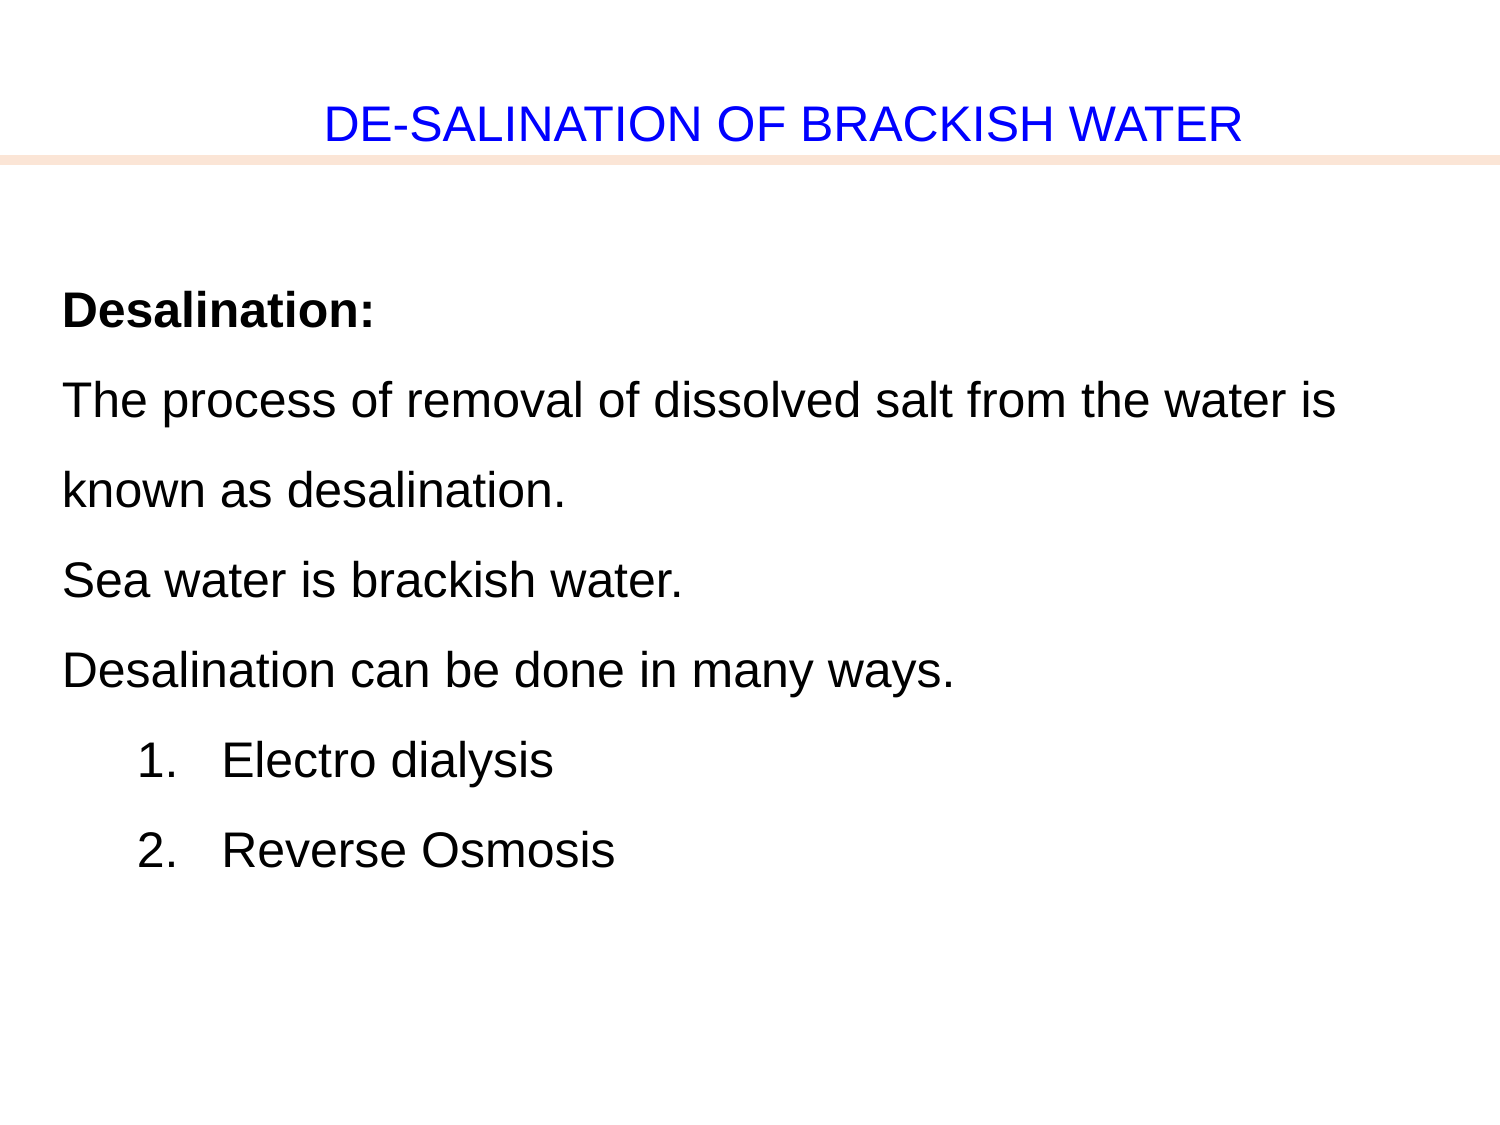

DE-SALINATION OF BRACKISH WATER
Desalination:
The process of removal of dissolved salt from the water is known as desalination.
Sea water is brackish water.
Desalination can be done in many ways.
Electro dialysis
Reverse Osmosis